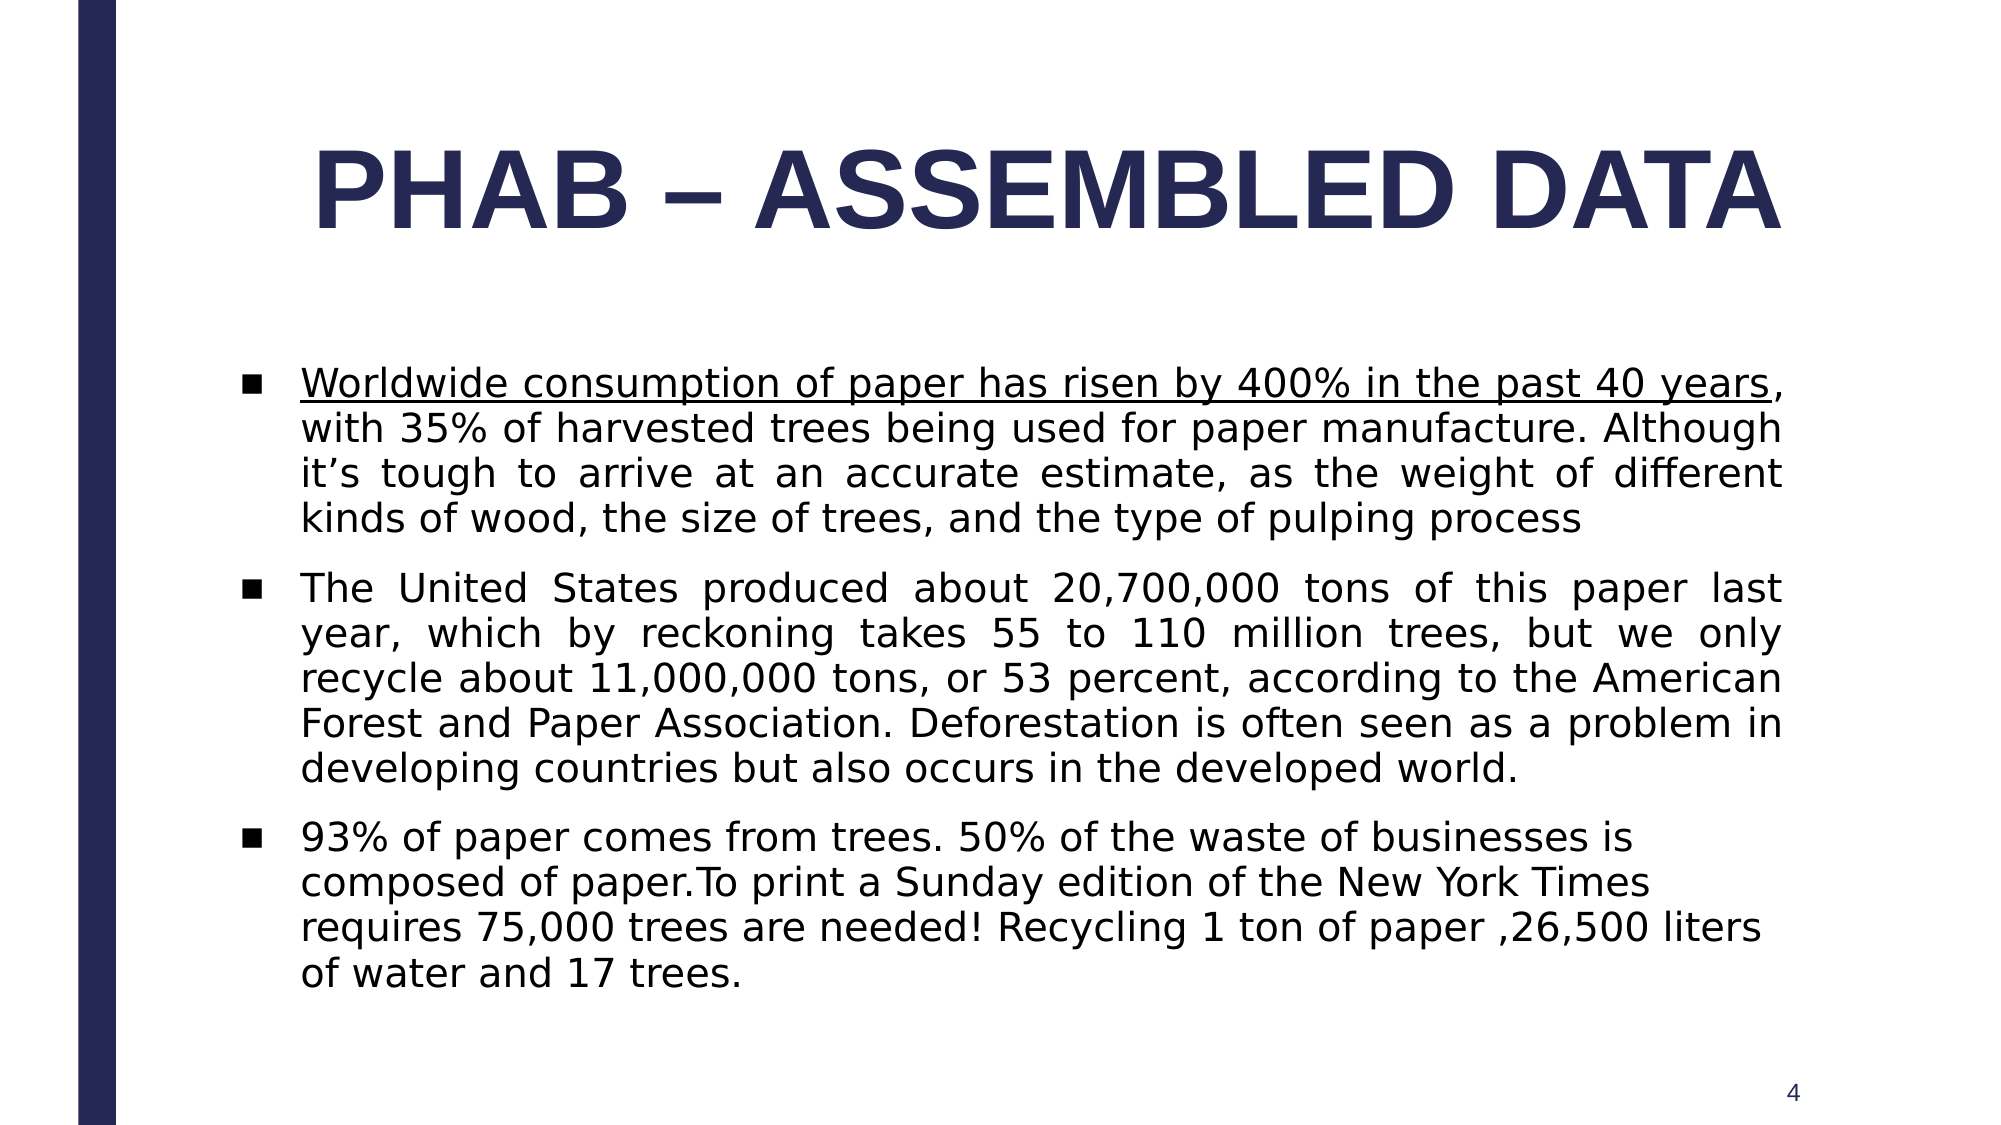

PHAB – ASSEMBLED DATA
Worldwide consumption of paper has risen by 400% in the past 40 years, with 35% of harvested trees being used for paper manufacture. Although it’s tough to arrive at an accurate estimate, as the weight of different kinds of wood, the size of trees, and the type of pulping process
The United States produced about 20,700,000 tons of this paper last year, which by reckoning takes 55 to 110 million trees, but we only recycle about 11,000,000 tons, or 53 percent, according to the American Forest and Paper Association. Deforestation is often seen as a problem in developing countries but also occurs in the developed world.
93% of paper comes from trees. 50% of the waste of businesses is composed of paper.To print a Sunday edition of the New York Times requires 75,000 trees are needed! Recycling 1 ton of paper ,26,500 liters of water and 17 trees.
4